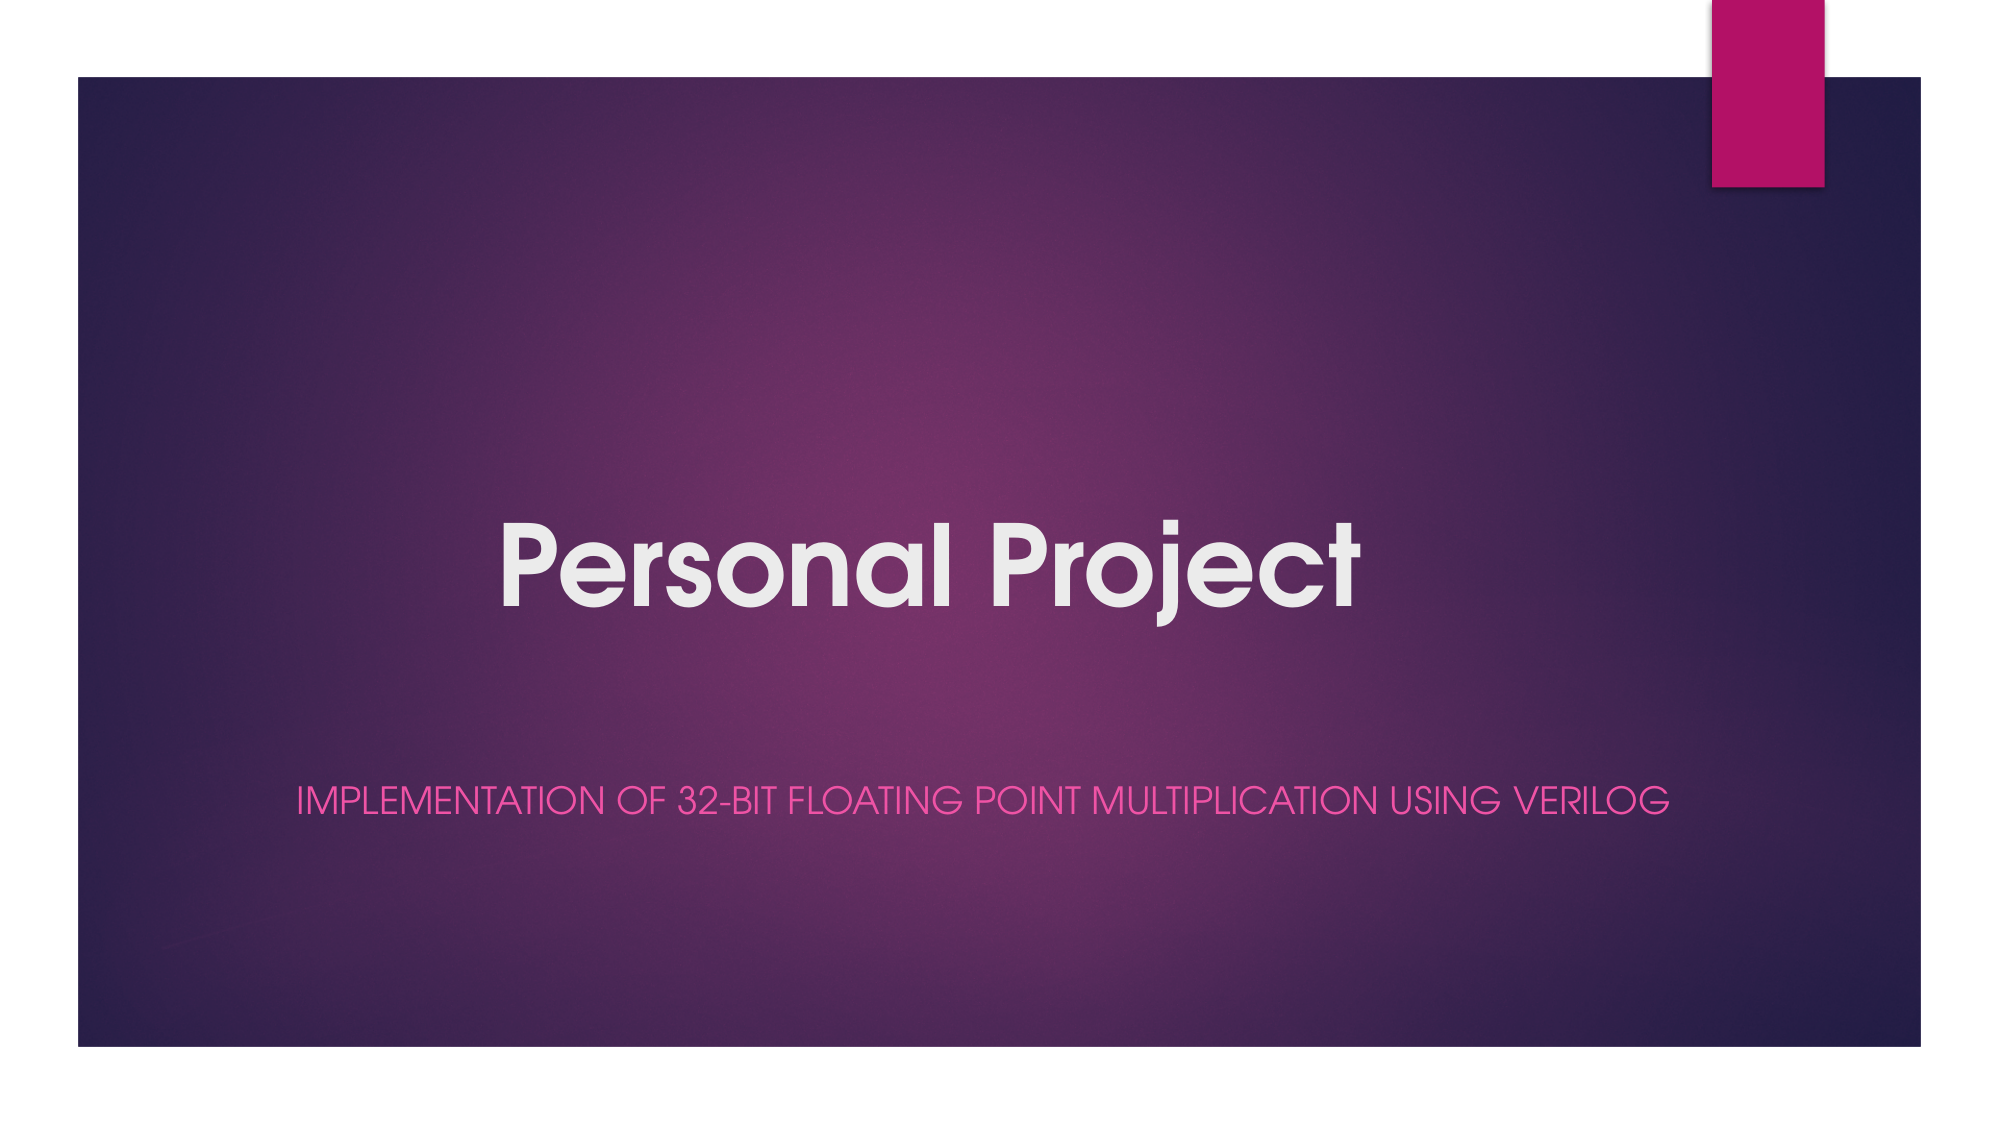

# Personal Project
Implementation of 32-BIT FLOATING POINT MULTIPLICATION USING VERILOG